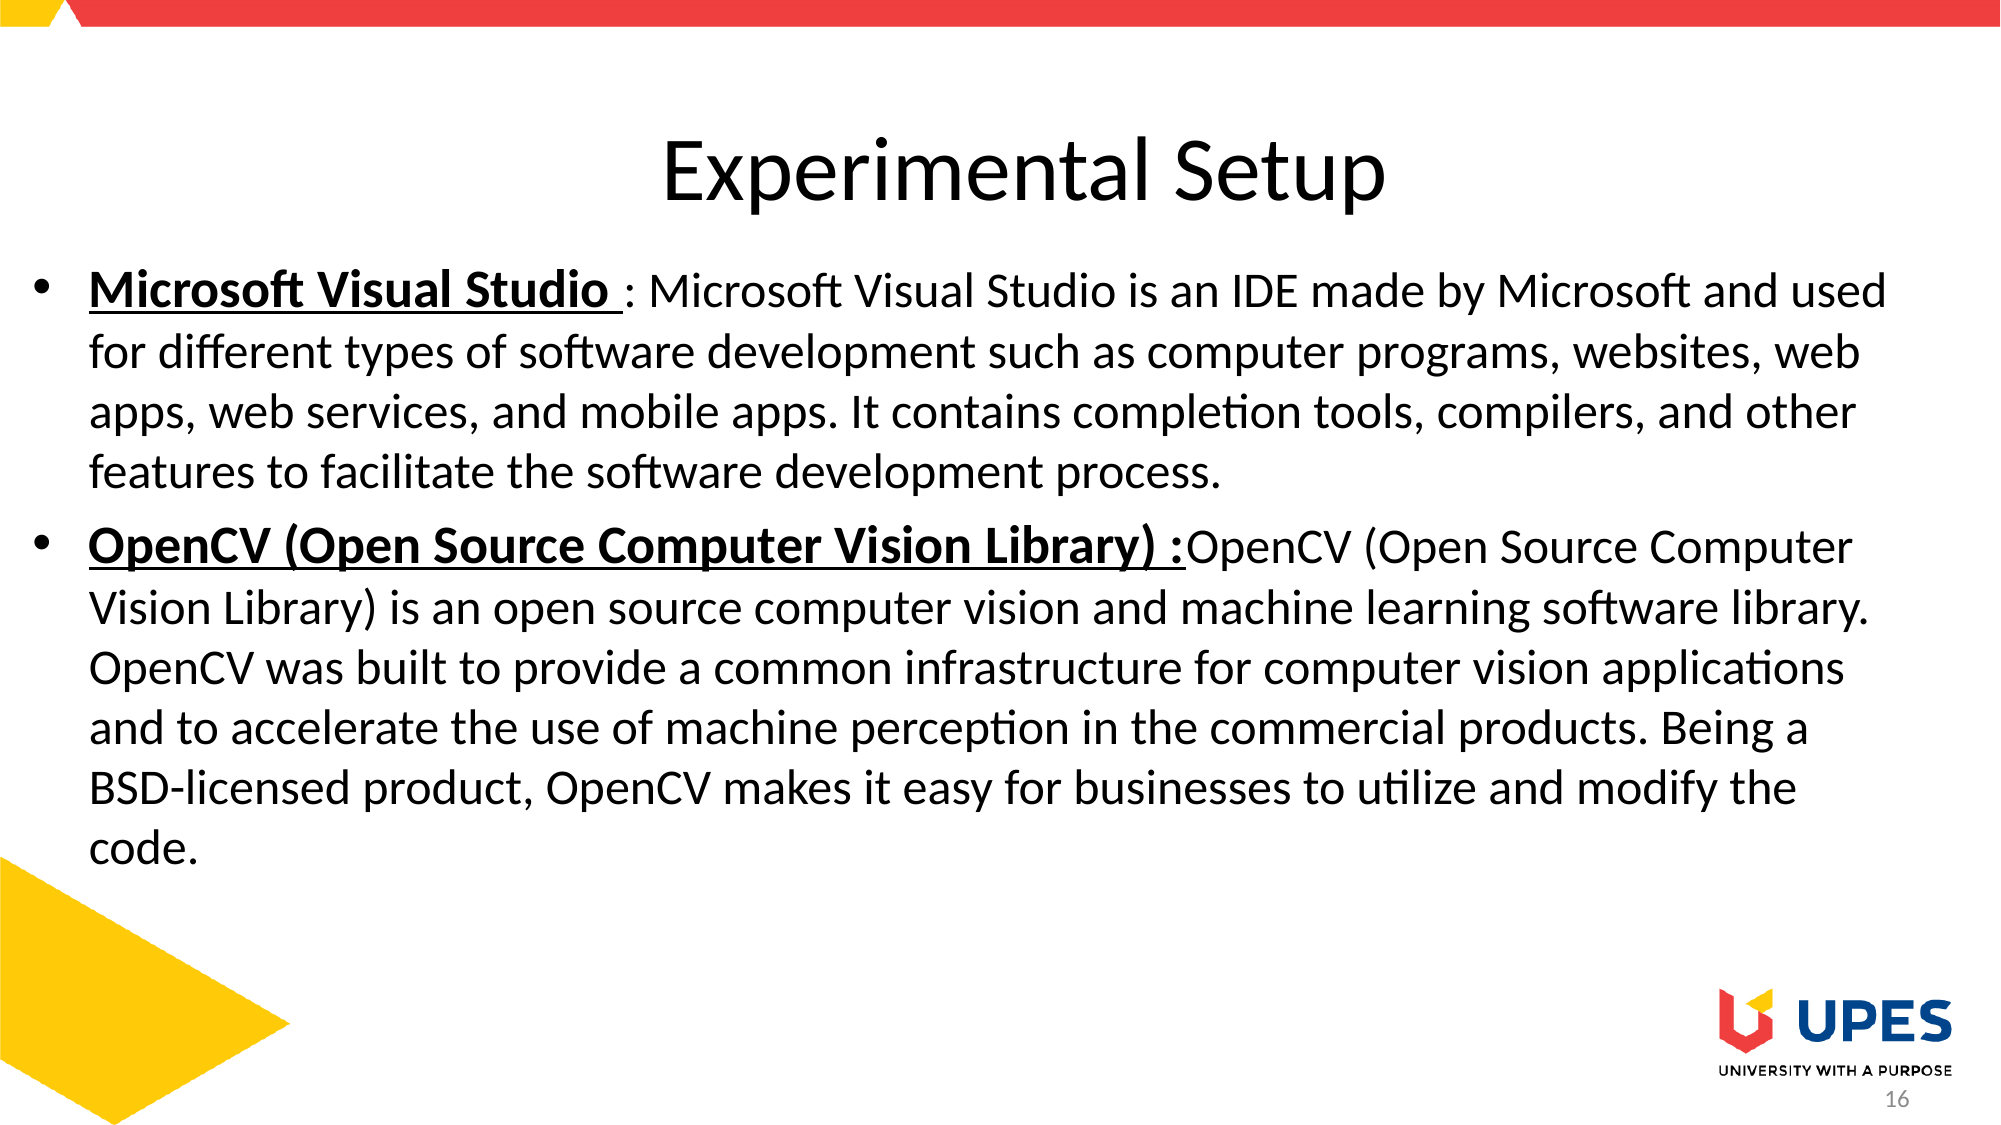

# Experimental Setup
Microsoft Visual Studio : Microsoft Visual Studio is an IDE made by Microsoft and used for different types of software development such as computer programs, websites, web apps, web services, and mobile apps. It contains completion tools, compilers, and other features to facilitate the software development process.
OpenCV (Open Source Computer Vision Library) :OpenCV (Open Source Computer Vision Library) is an open source computer vision and machine learning software library. OpenCV was built to provide a common infrastructure for computer vision applications and to accelerate the use of machine perception in the commercial products. Being a BSD-licensed product, OpenCV makes it easy for businesses to utilize and modify the code.